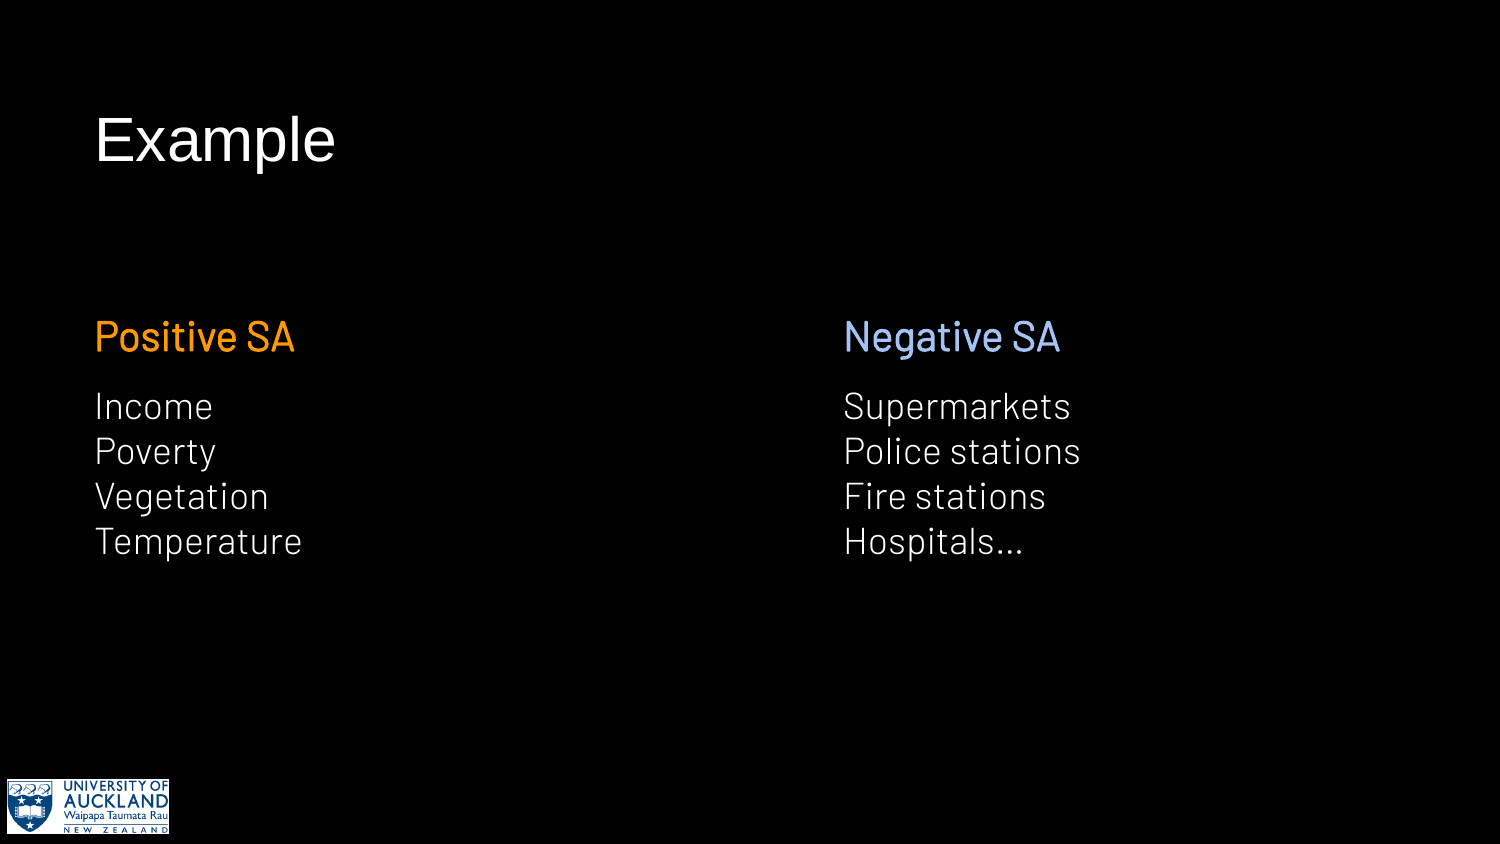

# Example
Positive SA
Negative SA
Income
Poverty
Vegetation
Temperature
Supermarkets
Police stations
Fire stations
Hospitals…